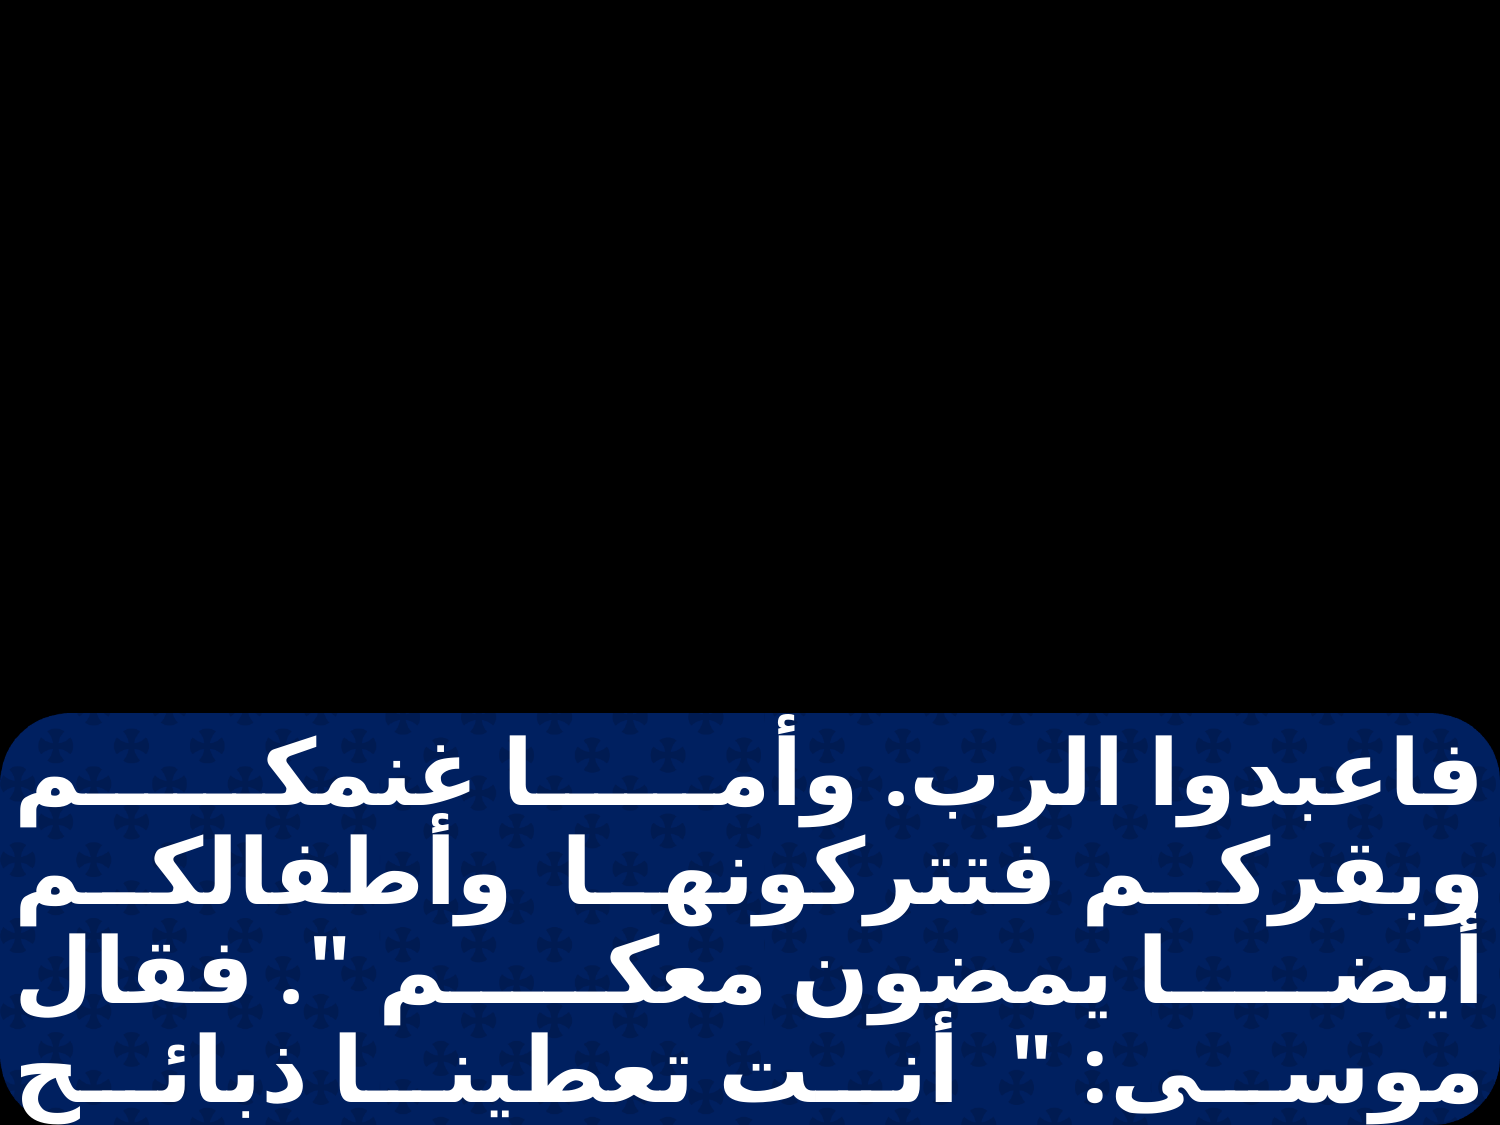

فاعبدوا الرب. وأما غنمكم وبقركم فتتركونها  وأطفالكم أيضا يمضون معكم ". فقال موسى: "  أنت تعطينا ذبائح ومحرقات نقربها للرب إلهنا،  فمواشينا أيضا تمضي معنا، لا يبقى منها ظلف.